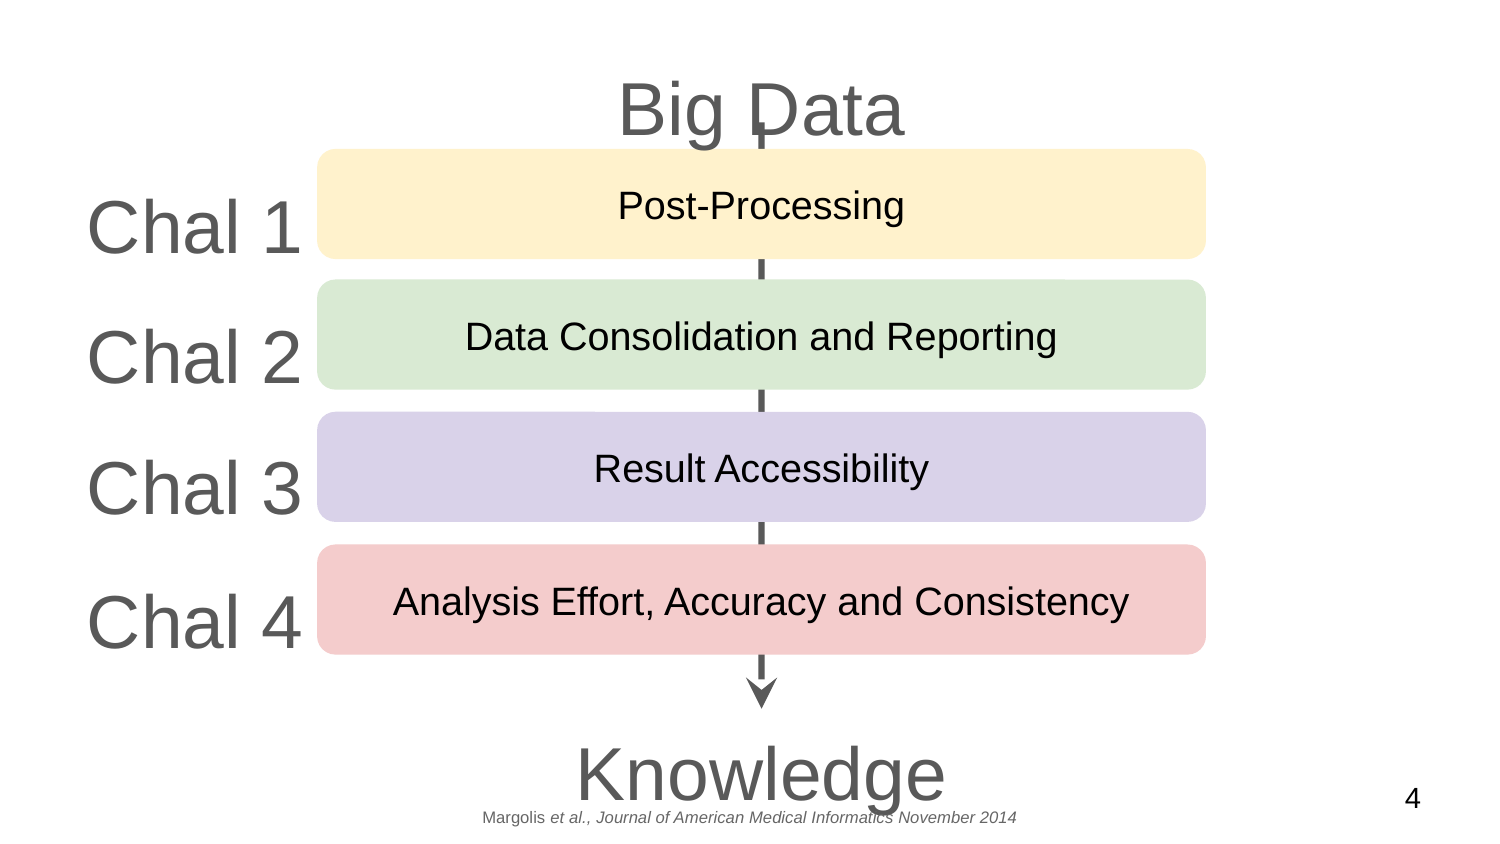

Big Data
Post-Processing
Chal 1
Data Consolidation and Reporting
Chal 2
Result Accessibility
Chal 3
Analysis Effort, Accuracy and Consistency
Chal 4
Knowledge
4
Margolis et al., Journal of American Medical Informatics November 2014